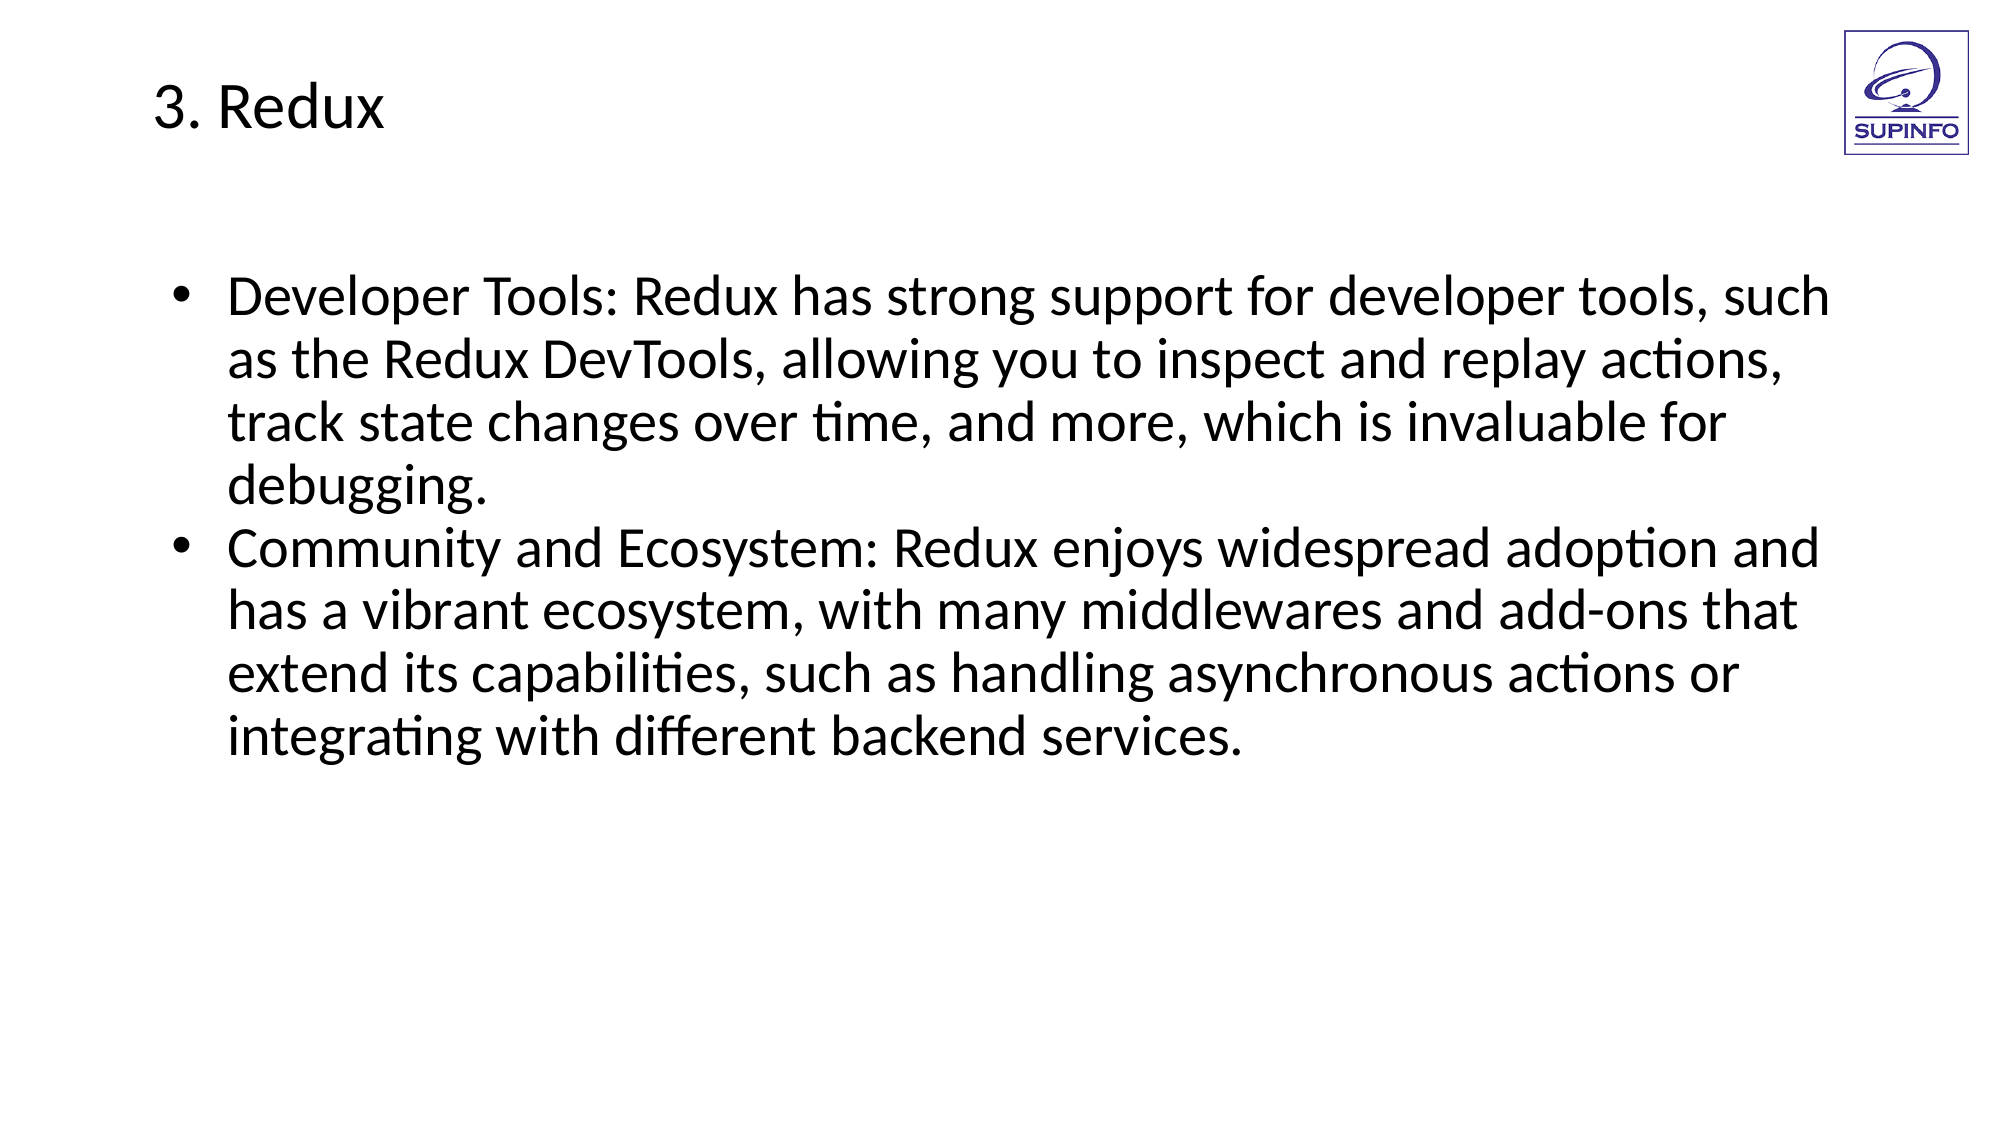

3. Redux
Developer Tools: Redux has strong support for developer tools, such as the Redux DevTools, allowing you to inspect and replay actions, track state changes over time, and more, which is invaluable for debugging.
Community and Ecosystem: Redux enjoys widespread adoption and has a vibrant ecosystem, with many middlewares and add-ons that extend its capabilities, such as handling asynchronous actions or integrating with different backend services.